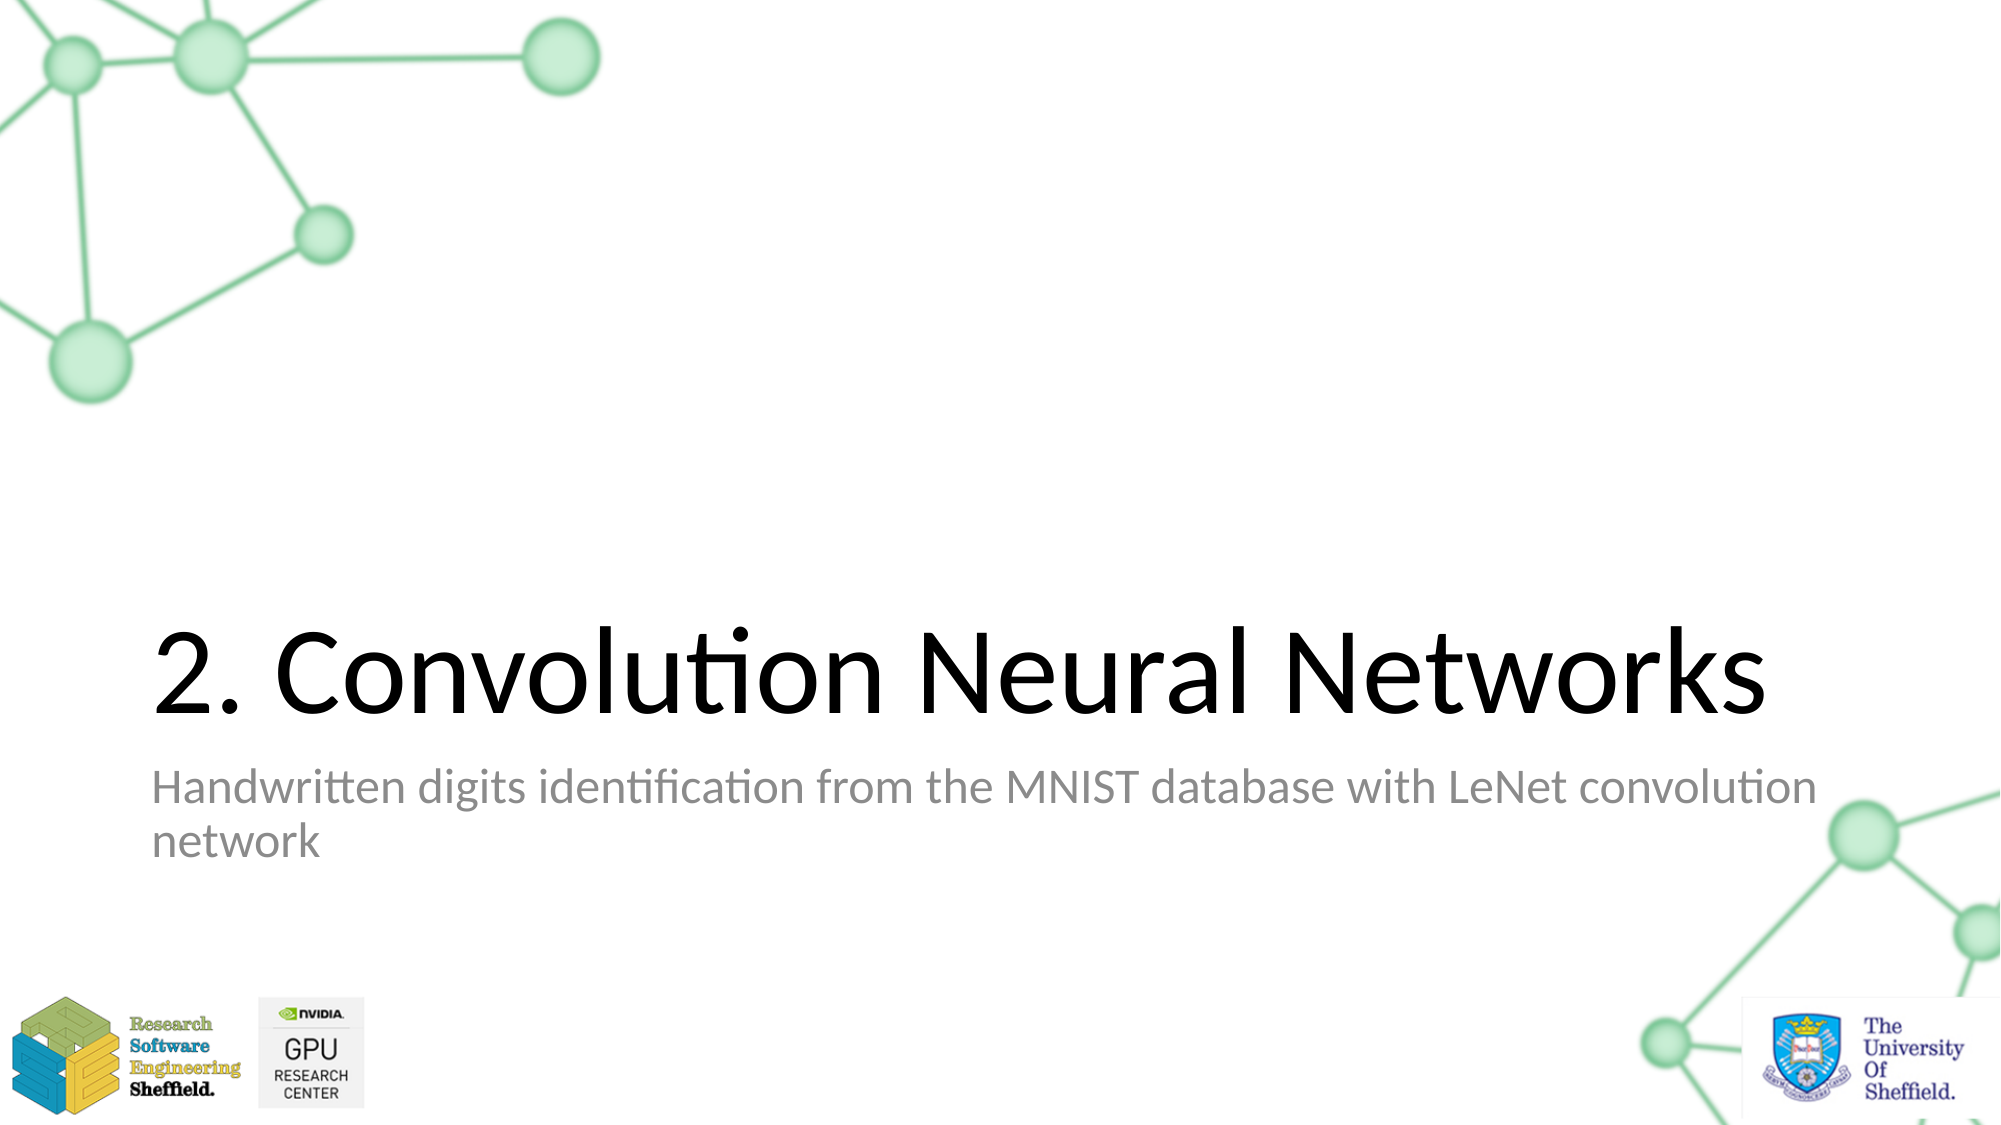

# 2. Convolution Neural Networks
Handwritten digits identification from the MNIST database with LeNet convolution network